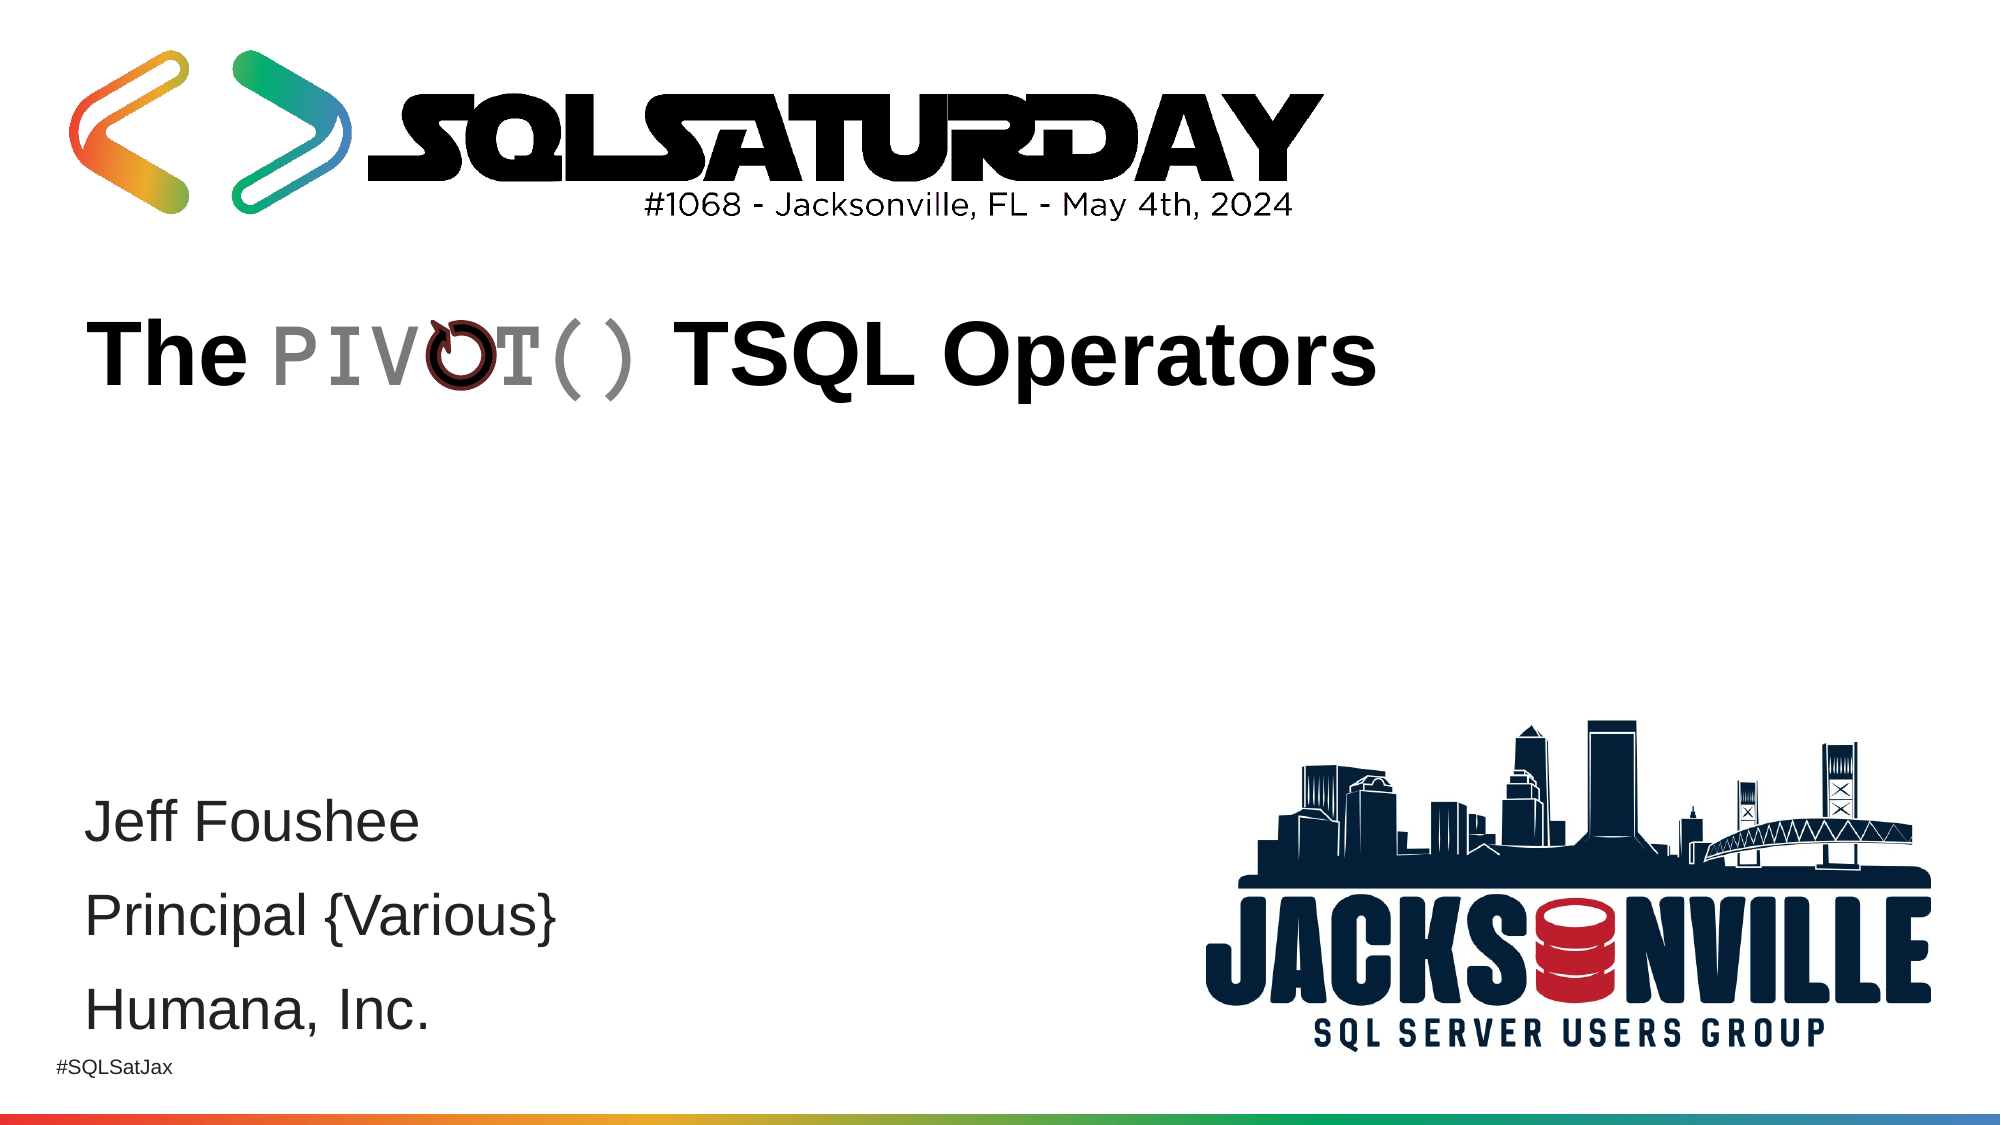

# The PIV  T() TSQL Operators

Jeff Foushee
Principal {Various}
Humana, Inc.